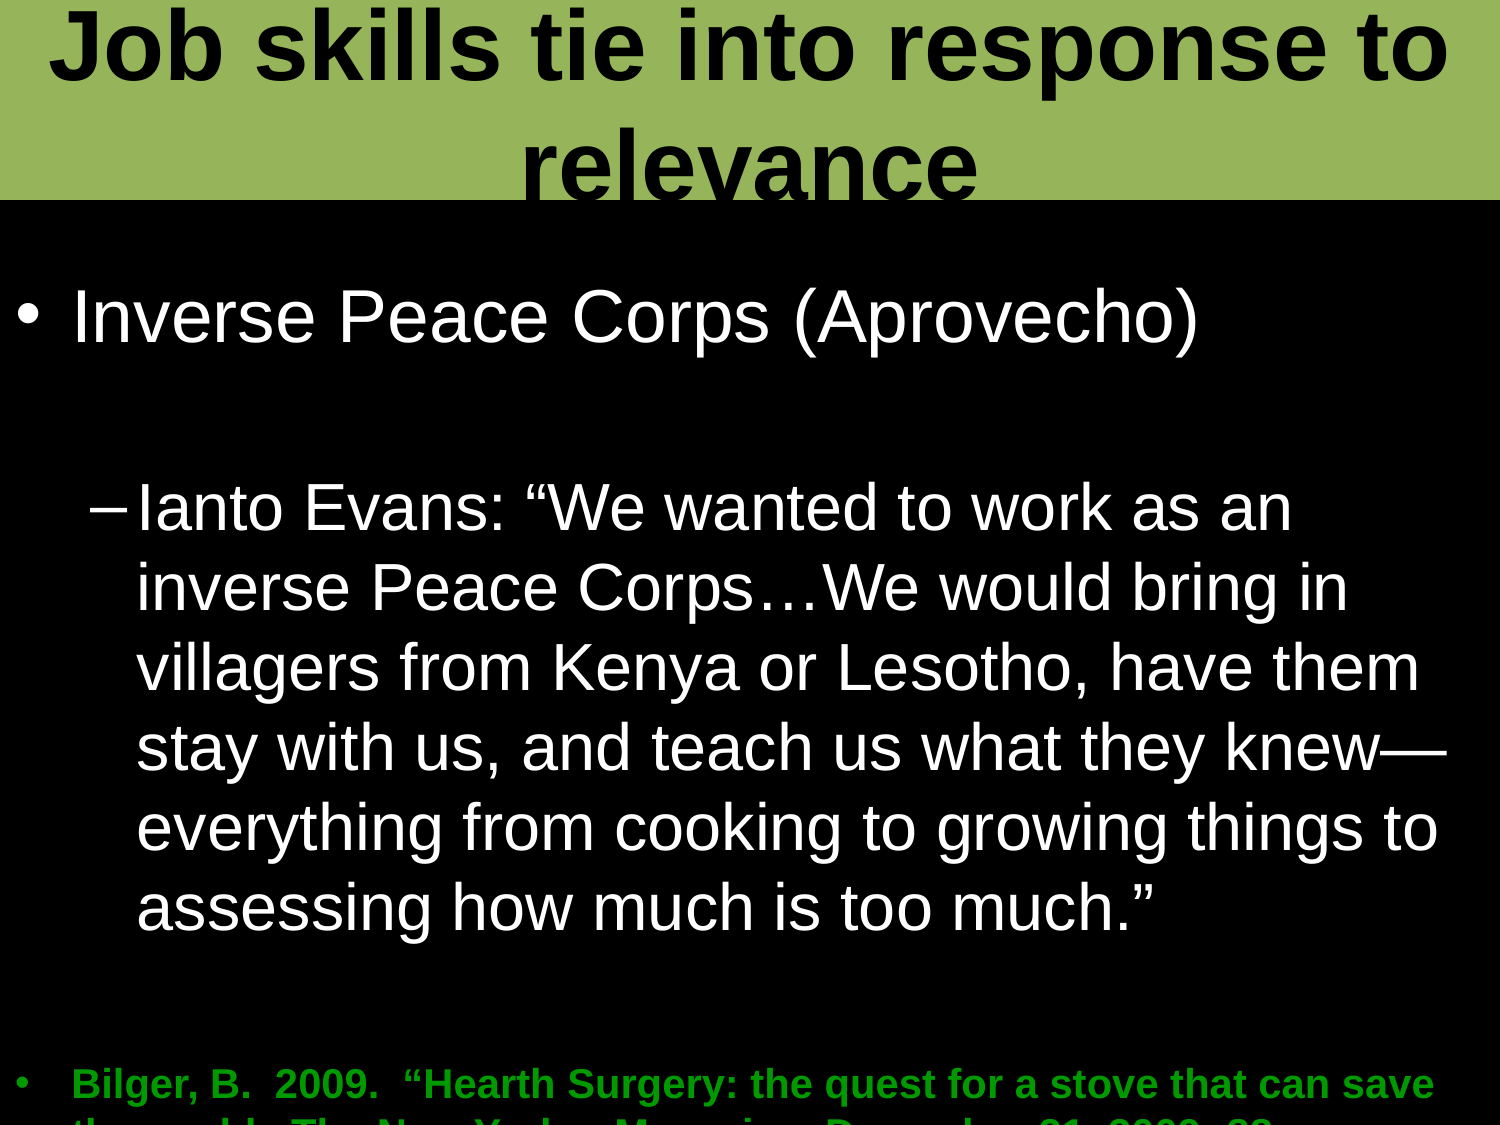

# Job skills tie into response to relevance

Inverse Peace Corps (Aprovecho)

Ianto Evans: “We wanted to work as an inverse Peace Corps…We would bring in villagers from Kenya or Lesotho, have them stay with us, and teach us what they knew—everything from cooking to growing things to assessing how much is too much.”

Bilger, B.  2009.  “Hearth Surgery: the quest for a stove that can save the world.  The New Yorker Magazine, December 21, 2009: 88